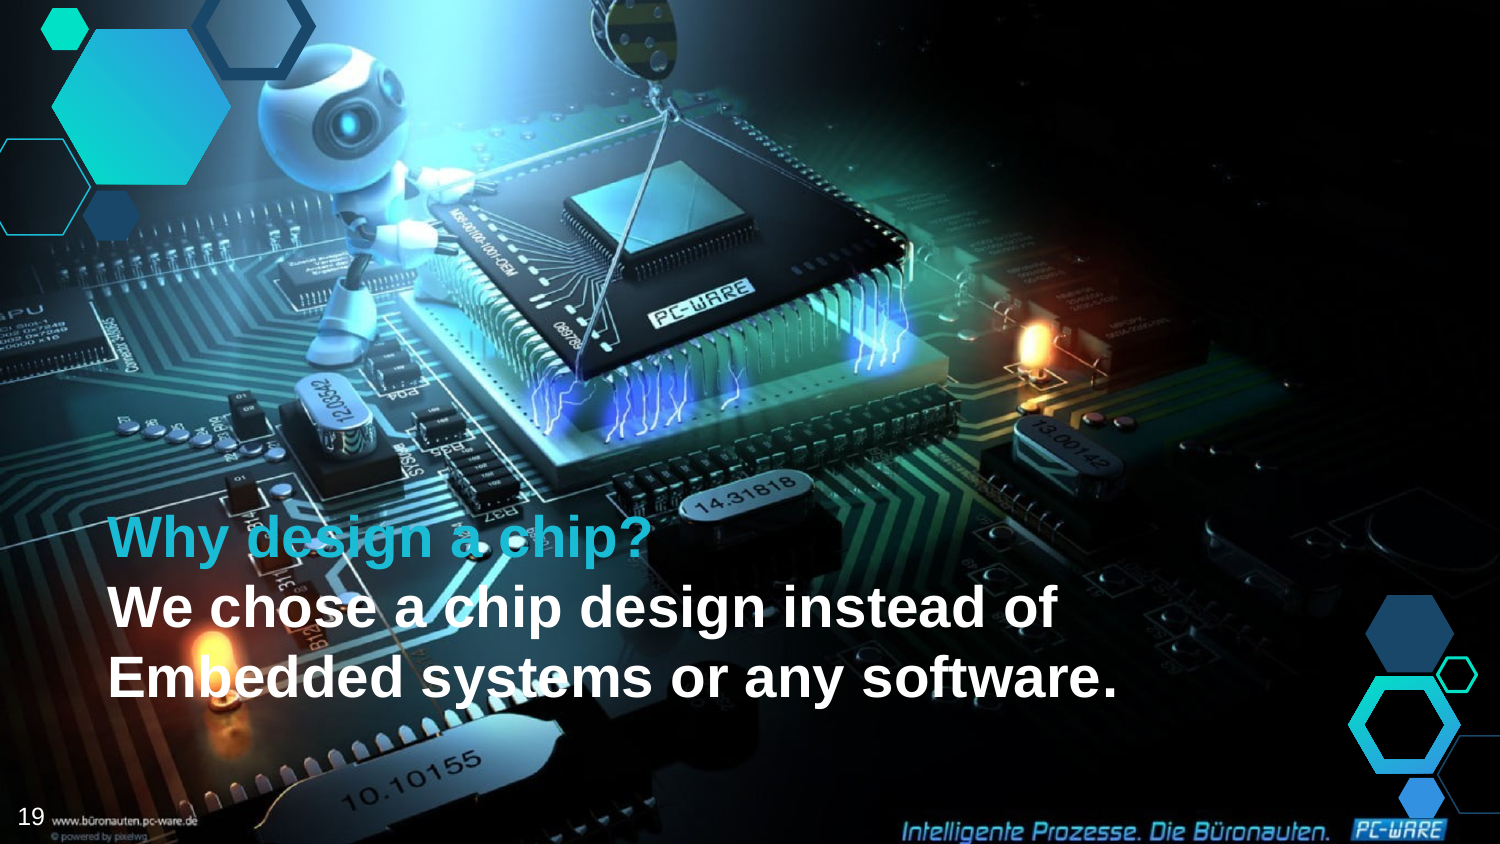

Why design a chip?
We chose a chip design instead of Embedded systems or any software.
19